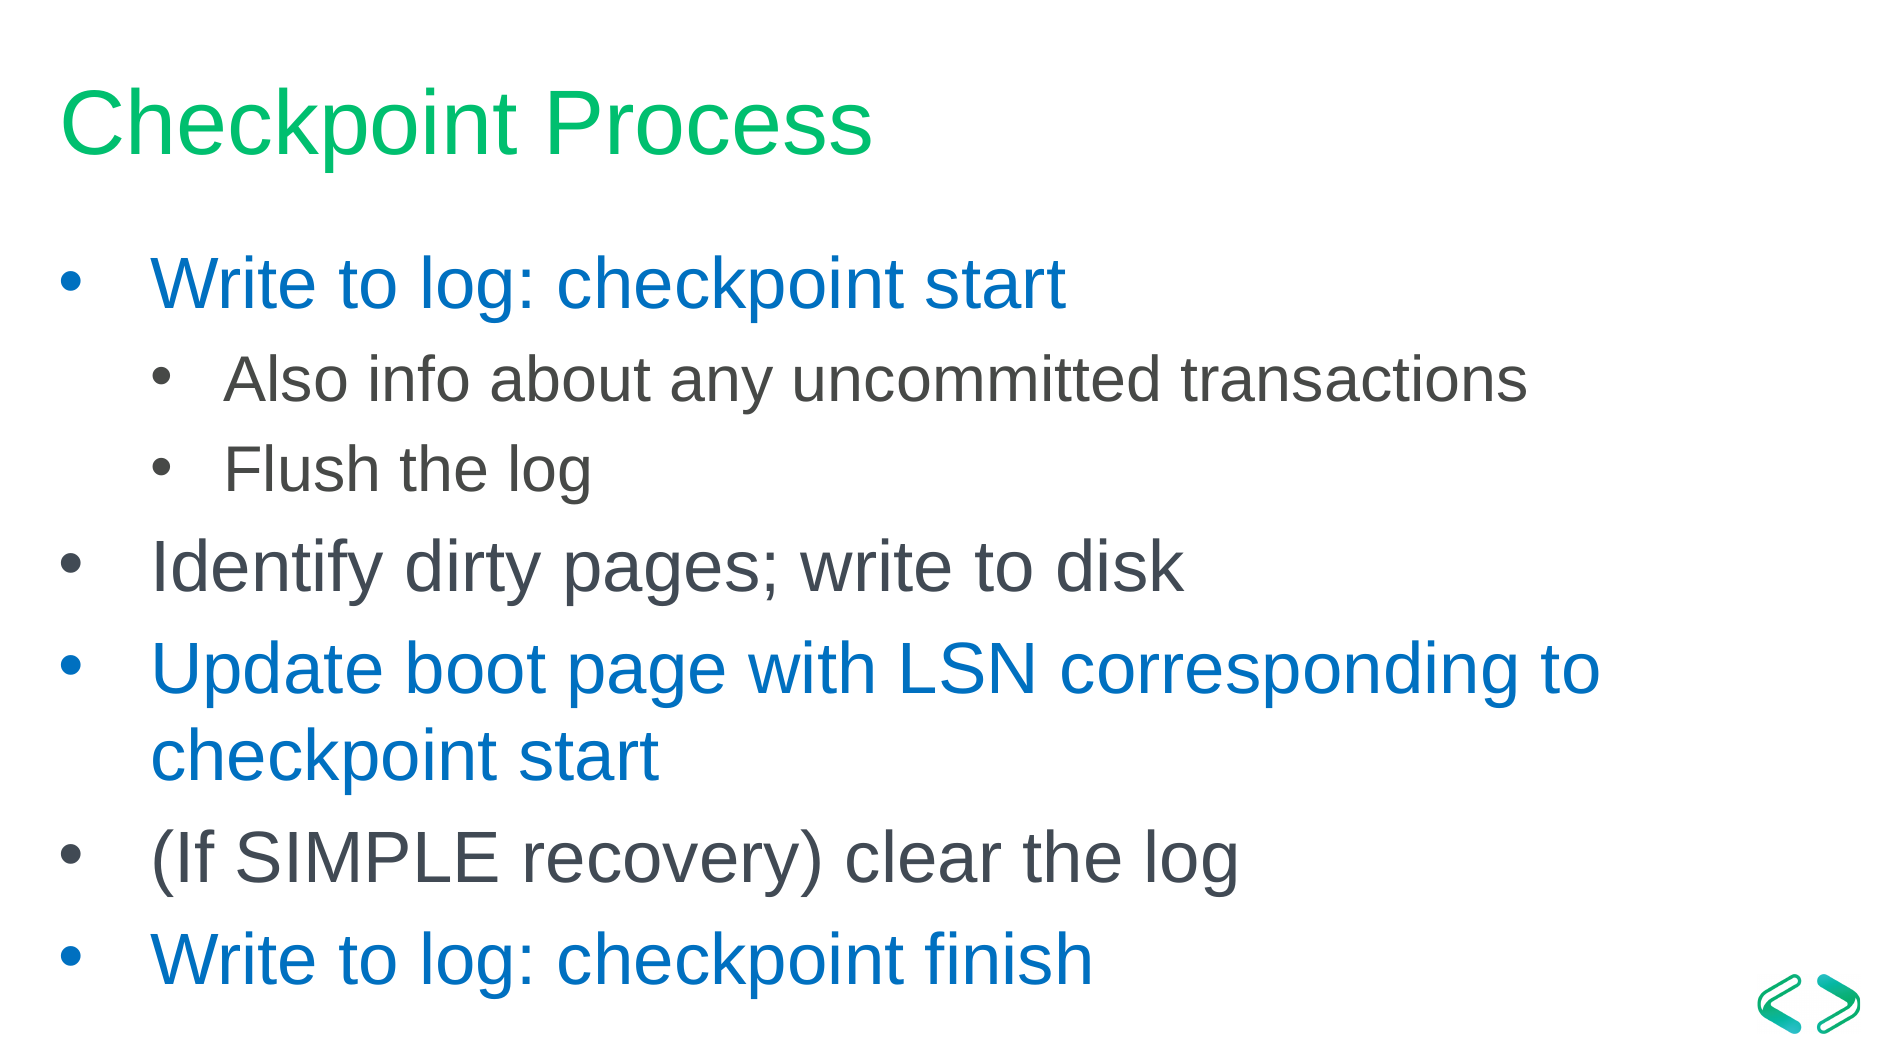

# Checkpoint Process
Write to log: checkpoint start
Also info about any uncommitted transactions
Flush the log
Identify dirty pages; write to disk
Update boot page with LSN corresponding to checkpoint start
(If SIMPLE recovery) clear the log
Write to log: checkpoint finish